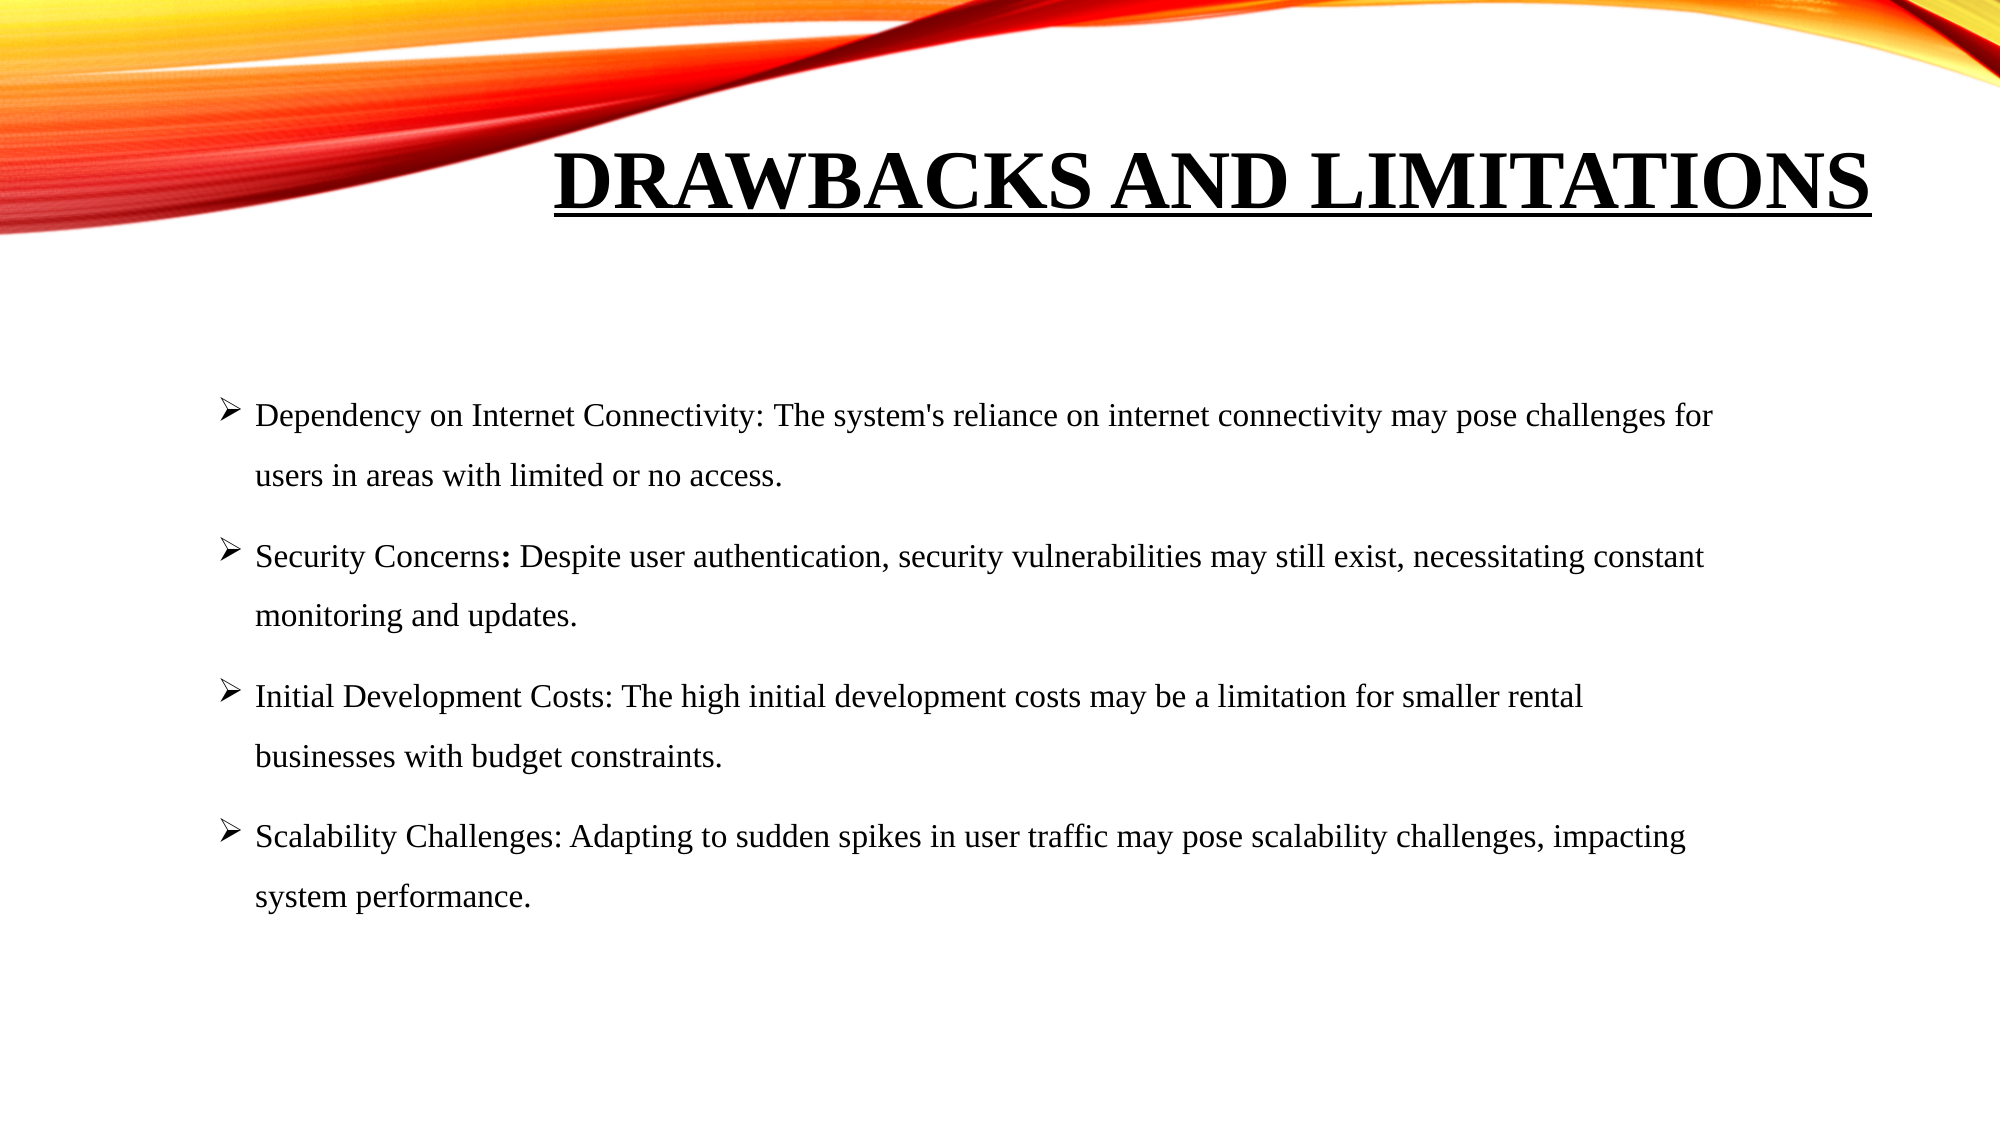

# Drawbacks And Limitations
Dependency on Internet Connectivity: The system's reliance on internet connectivity may pose challenges for users in areas with limited or no access.
Security Concerns: Despite user authentication, security vulnerabilities may still exist, necessitating constant monitoring and updates.
Initial Development Costs: The high initial development costs may be a limitation for smaller rental businesses with budget constraints.
Scalability Challenges: Adapting to sudden spikes in user traffic may pose scalability challenges, impacting system performance.